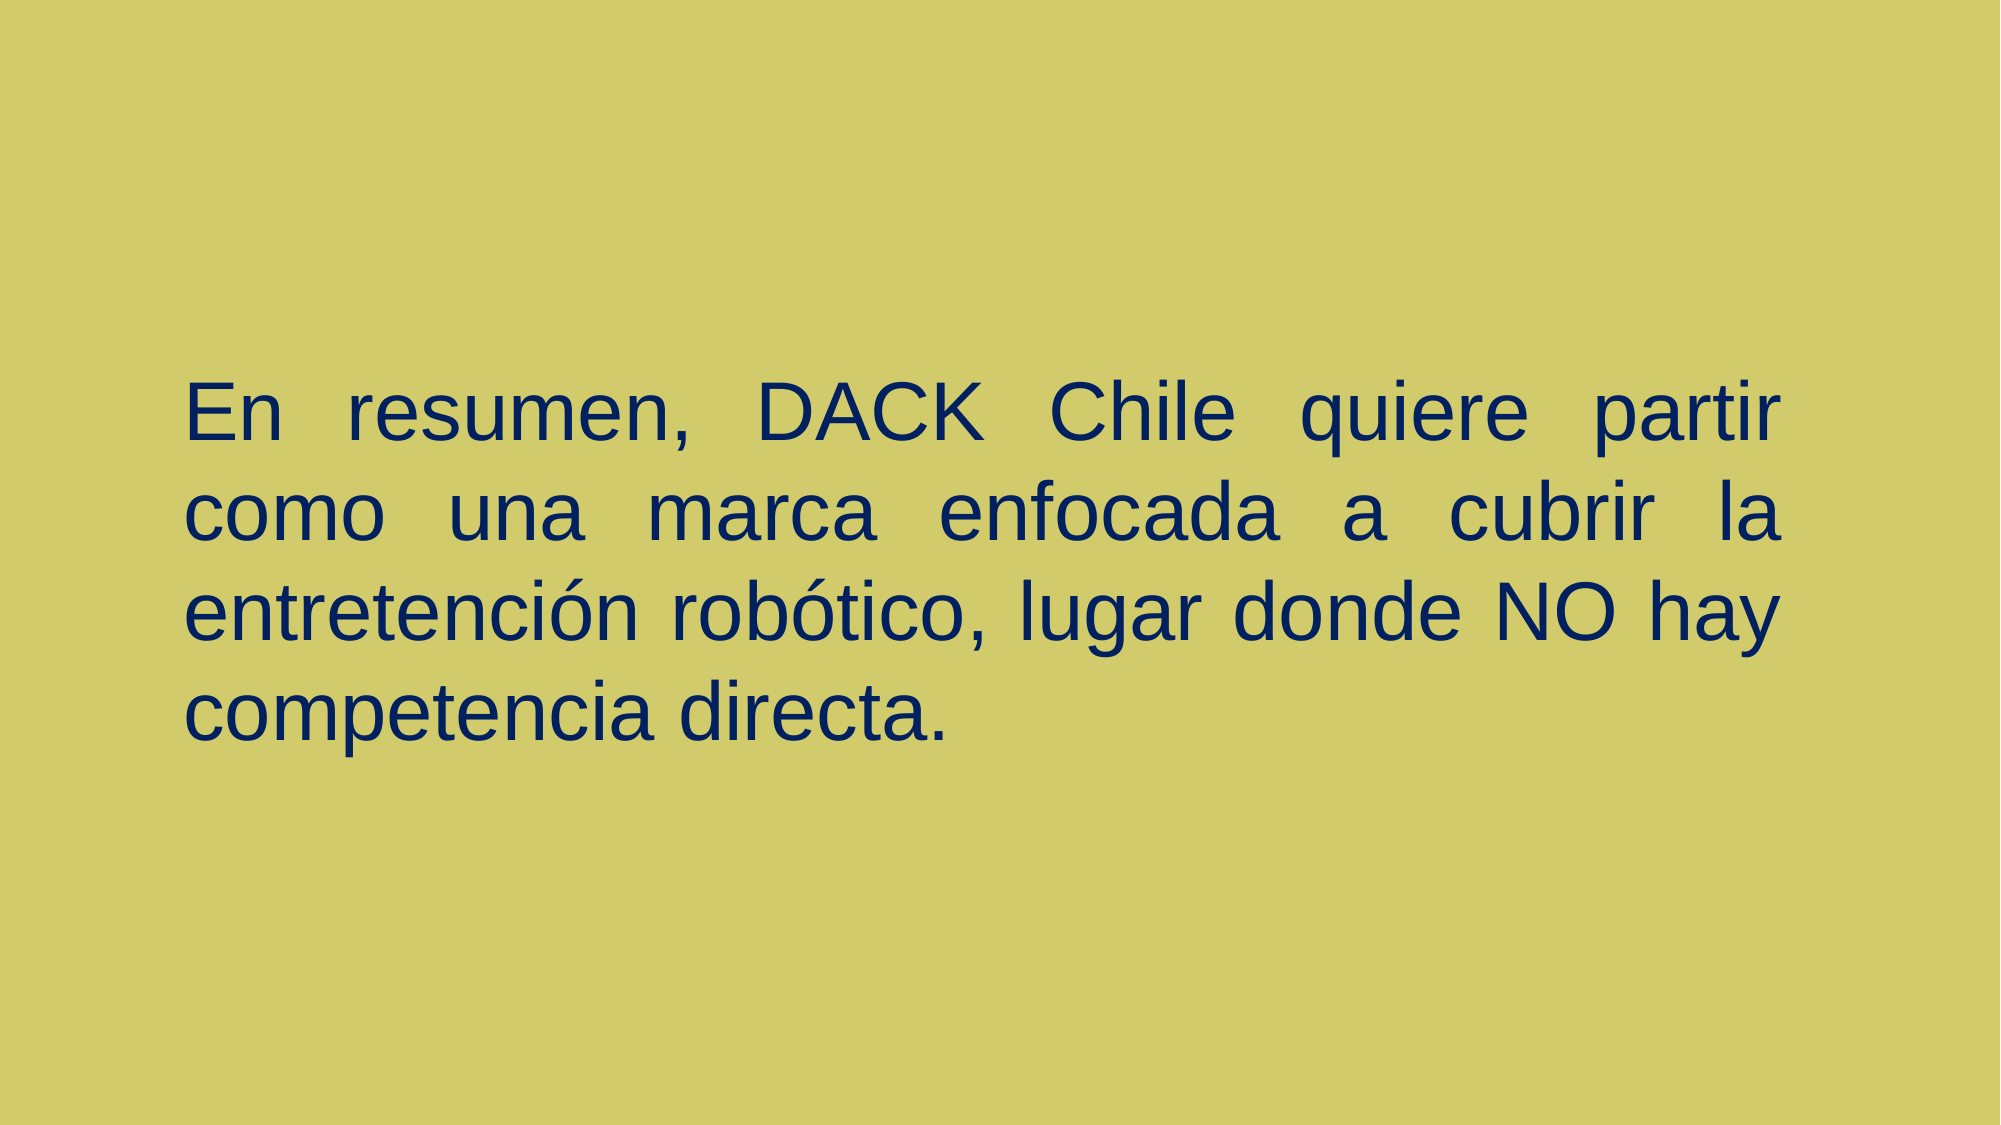

En resumen, DACK Chile quiere partir como una marca enfocada a cubrir la entretención robótico, lugar donde NO hay competencia directa.